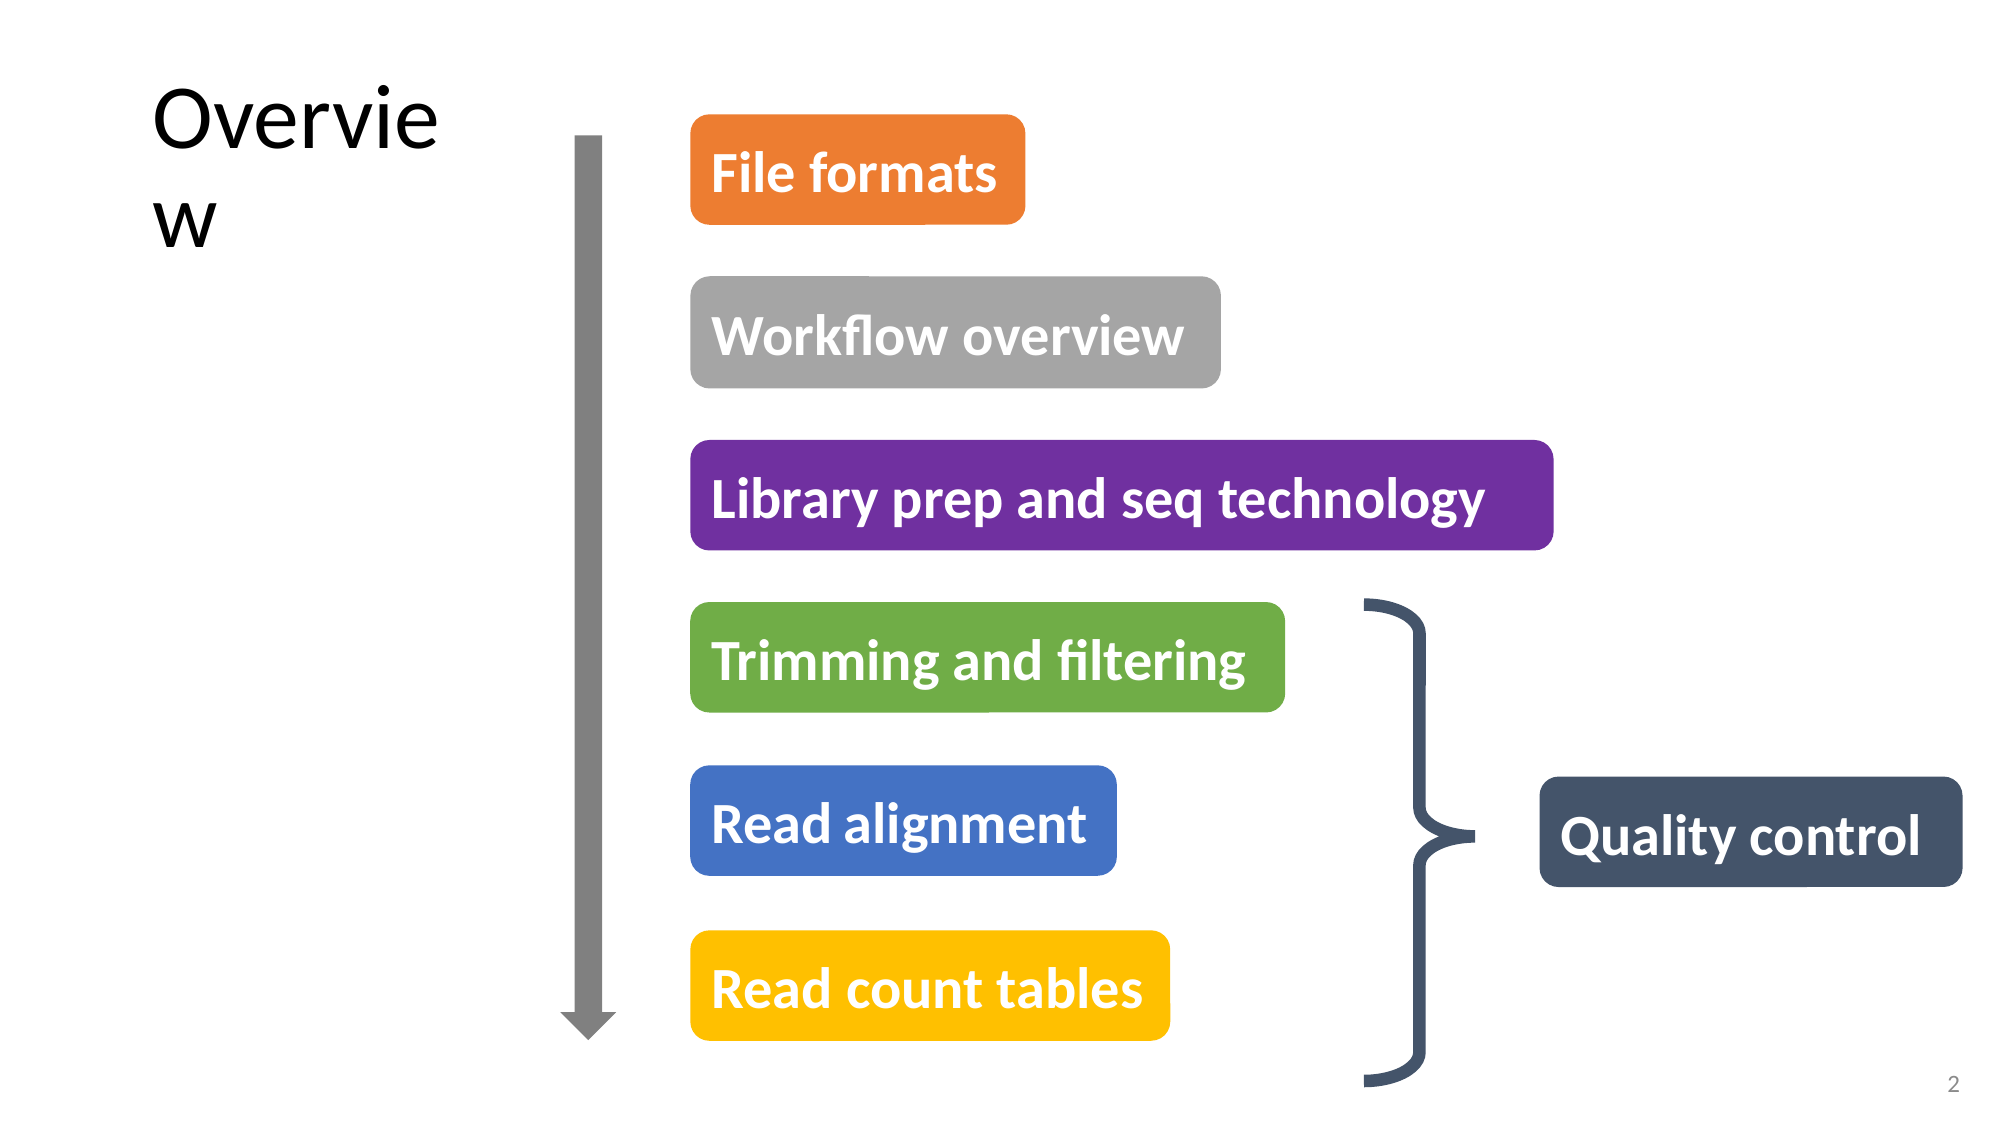

# Overview
File formats
Workflow overview
Library prep and seq technology

Trimming and filtering

Read alignment
Quality control
Read count tables
2